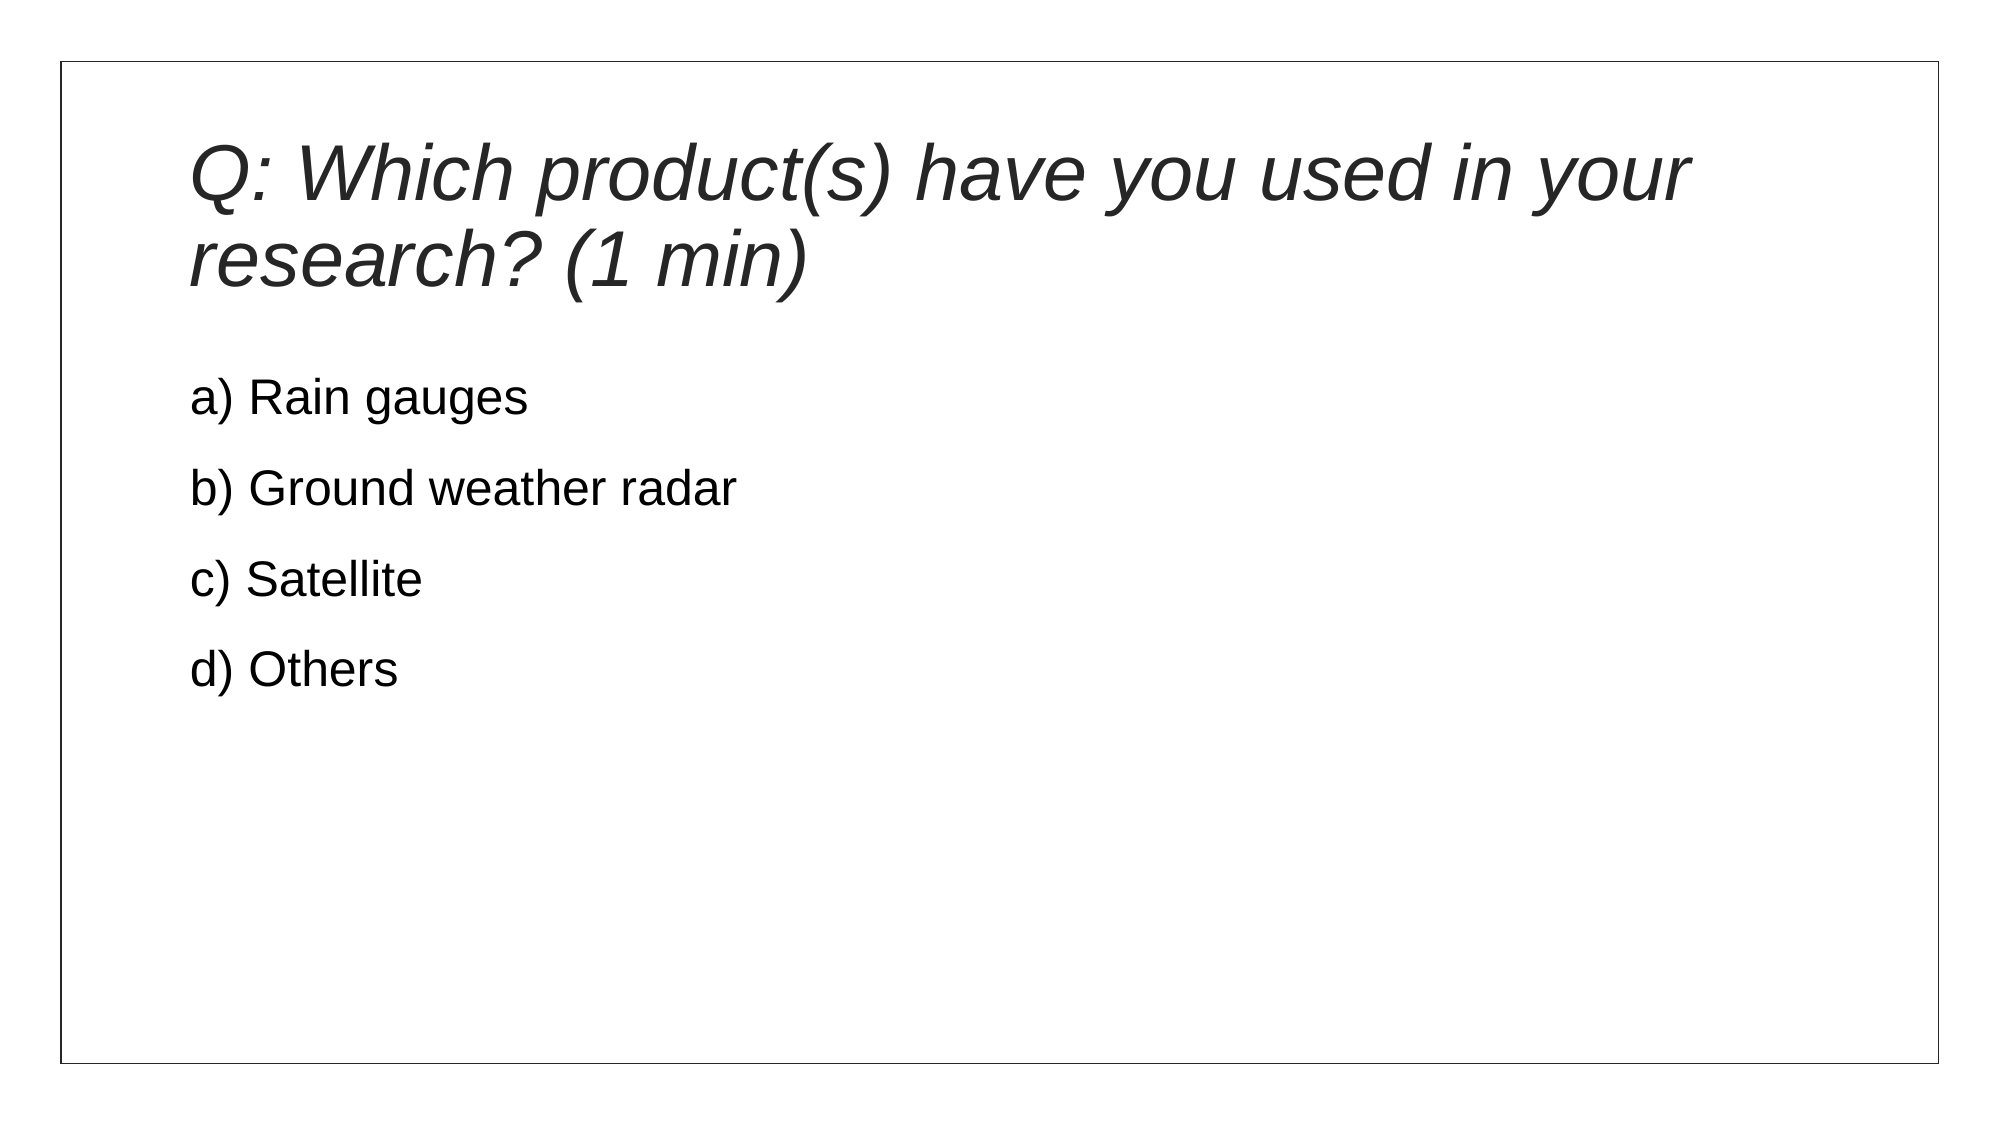

# Q: Which product(s) have you used in your research? (1 min)
a) Rain gauges
b) Ground weather radar
c) Satellite
d) Others